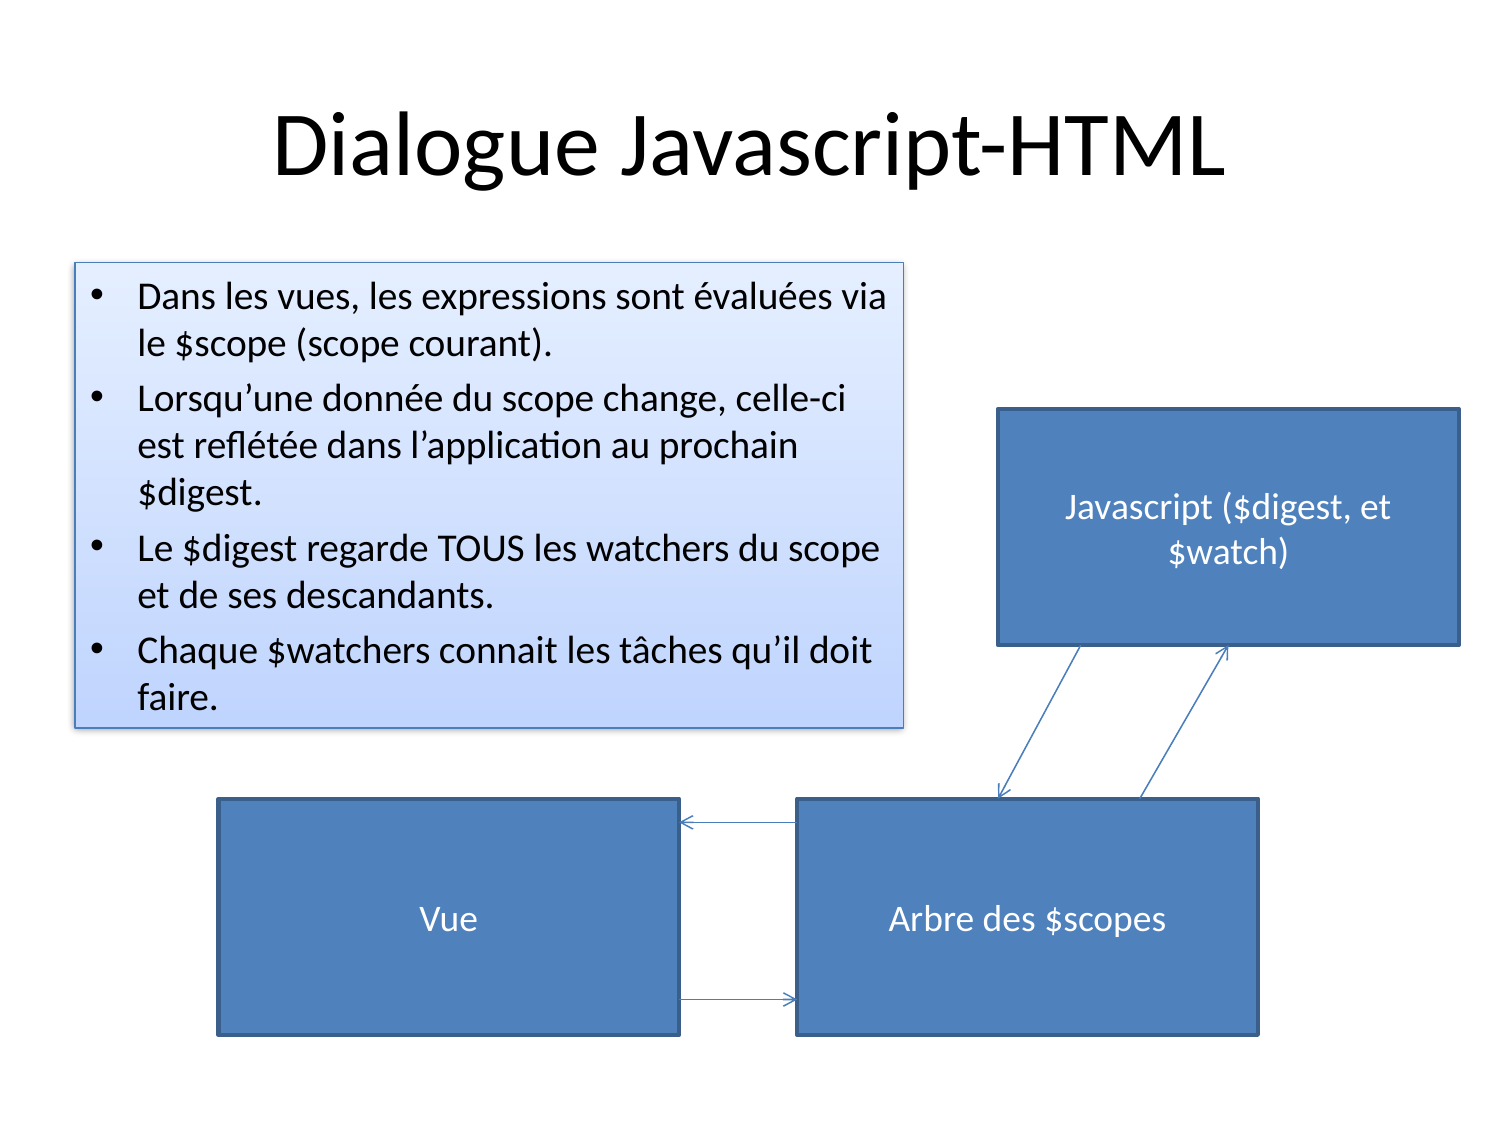

# Dialogue Javascript-HTML
Dans les vues, les expressions sont évaluées via le $scope (scope courant).
Lorsqu’une donnée du scope change, celle-ci est reflétée dans l’application au prochain $digest.
Le $digest regarde TOUS les watchers du scope et de ses descandants.
Chaque $watchers connait les tâches qu’il doit faire.
Javascript ($digest, et $watch)
Vue
Arbre des $scopes